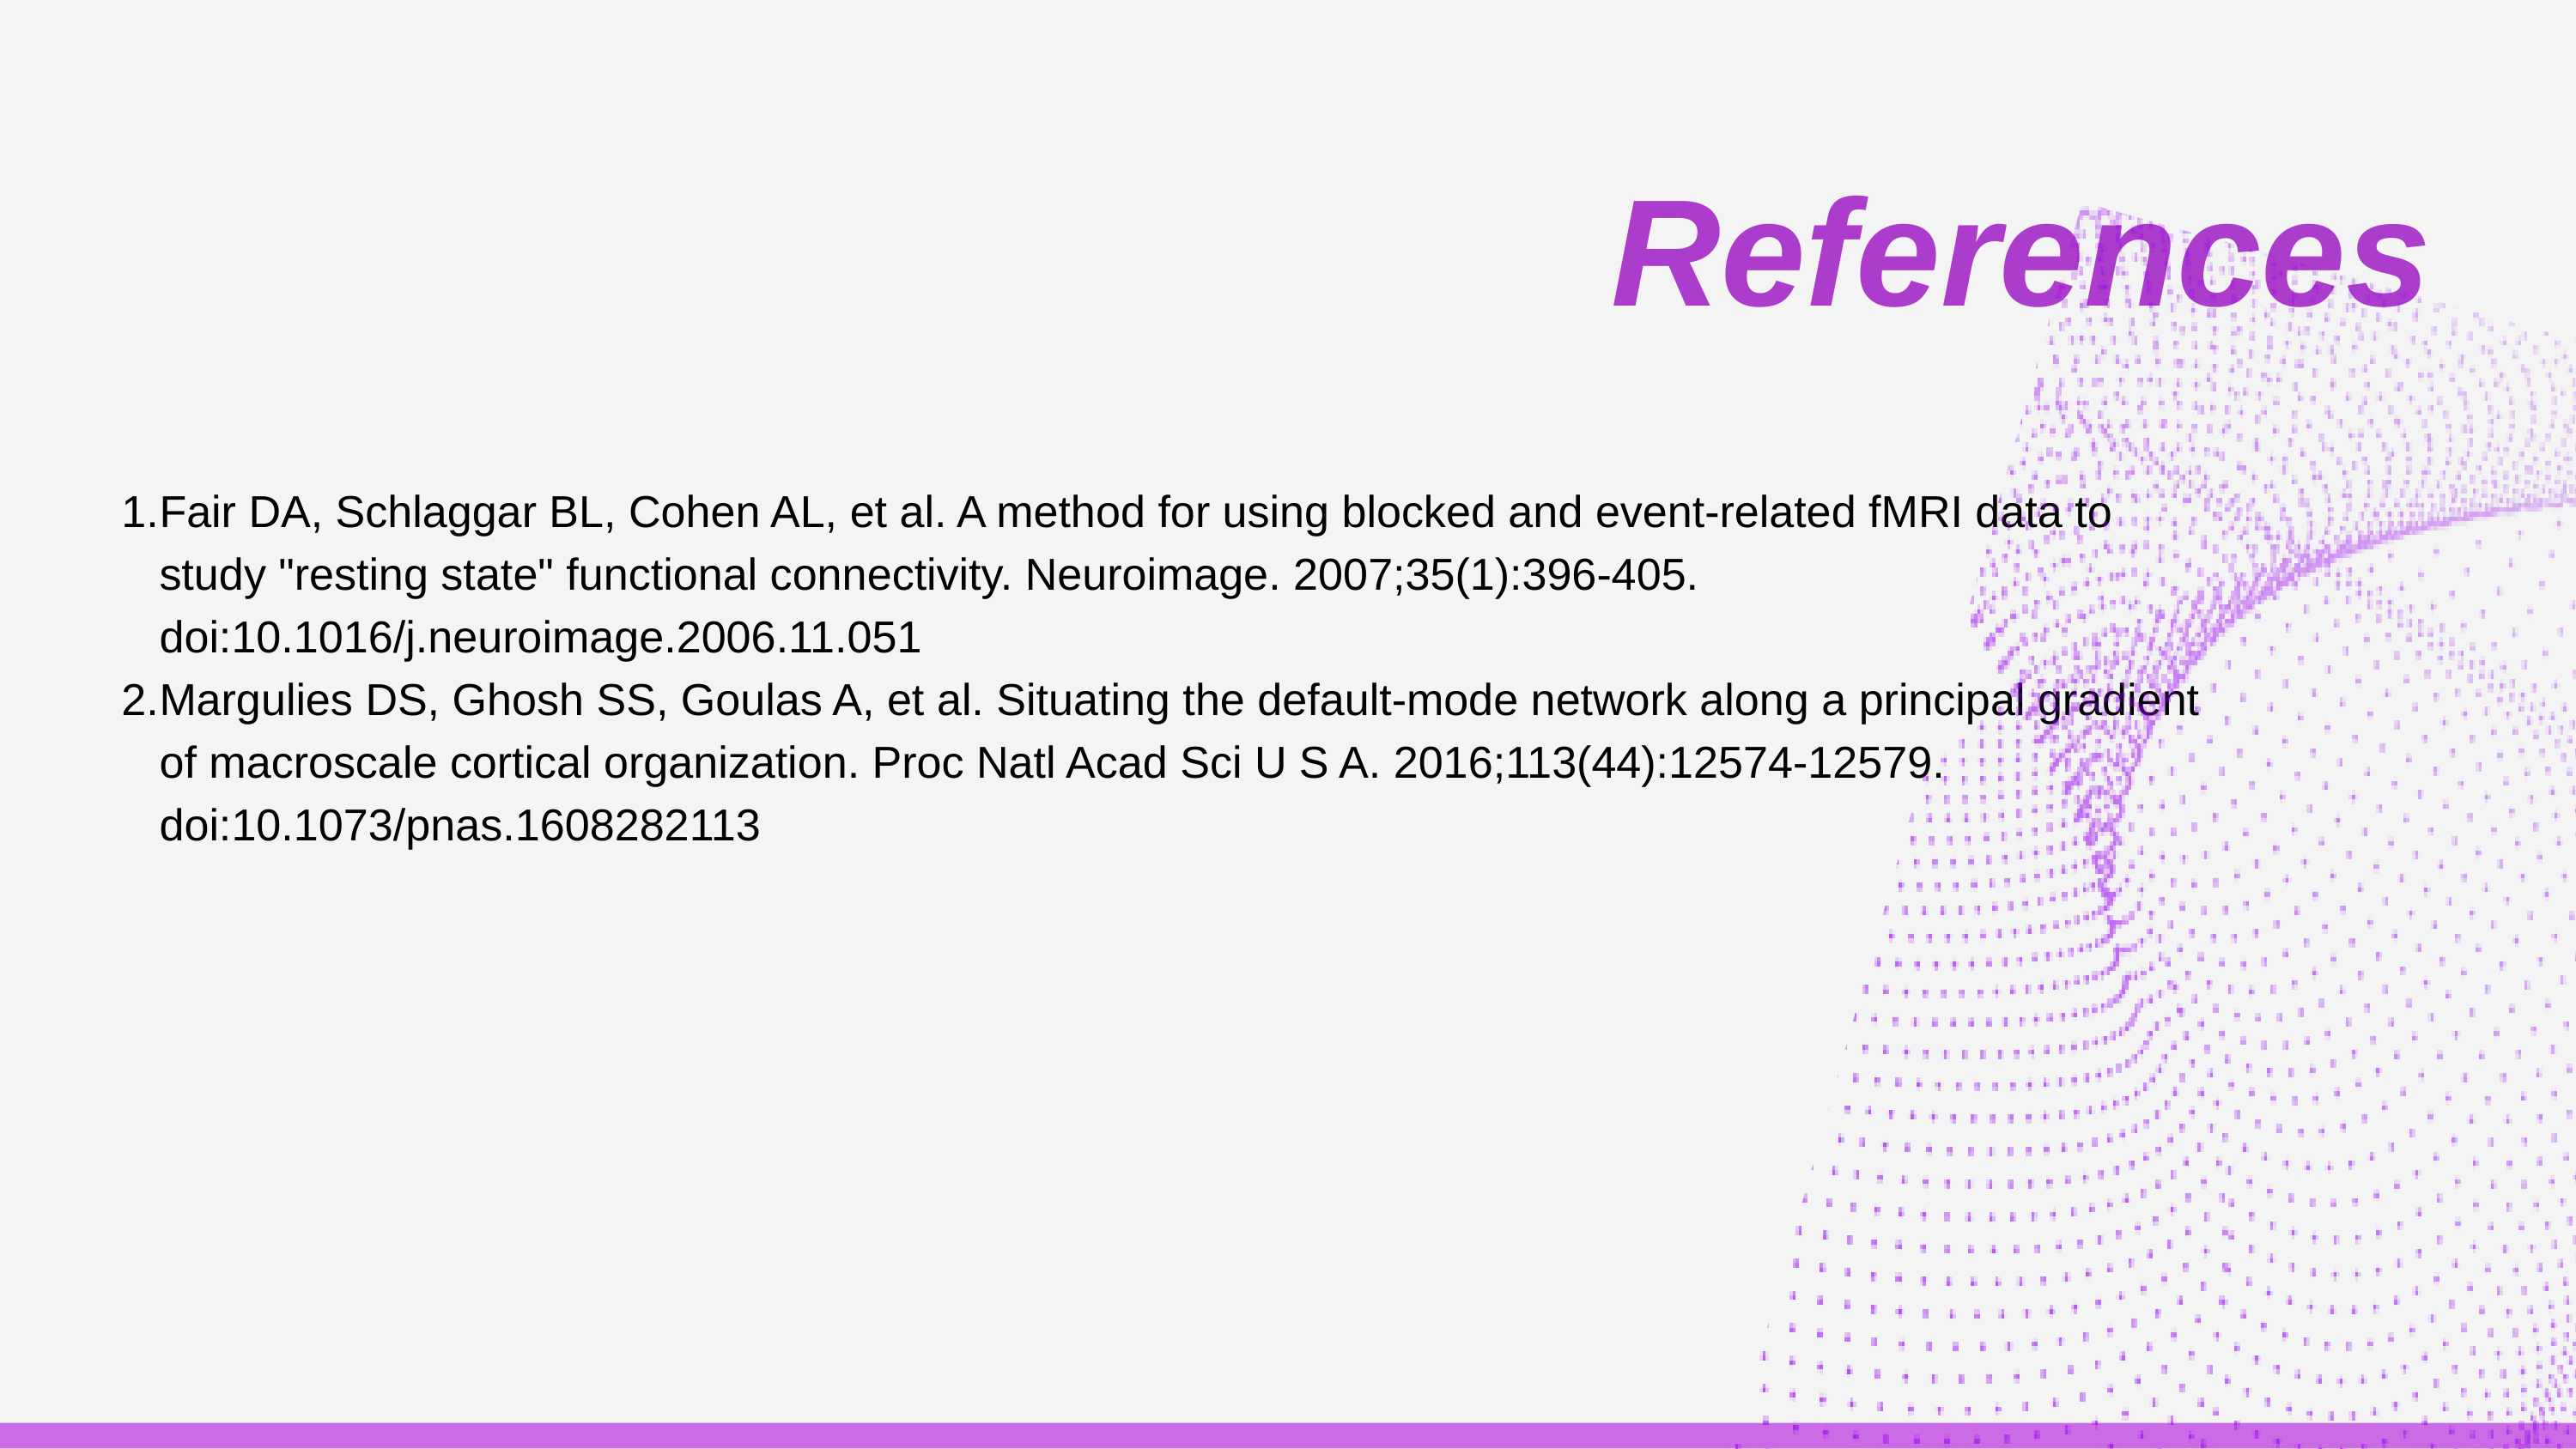

References
Fair DA, Schlaggar BL, Cohen AL, et al. A method for using blocked and event-related fMRI data to study "resting state" functional connectivity. Neuroimage. 2007;35(1):396-405. doi:10.1016/j.neuroimage.2006.11.051
Margulies DS, Ghosh SS, Goulas A, et al. Situating the default-mode network along a principal gradient of macroscale cortical organization. Proc Natl Acad Sci U S A. 2016;113(44):12574-12579. doi:10.1073/pnas.1608282113